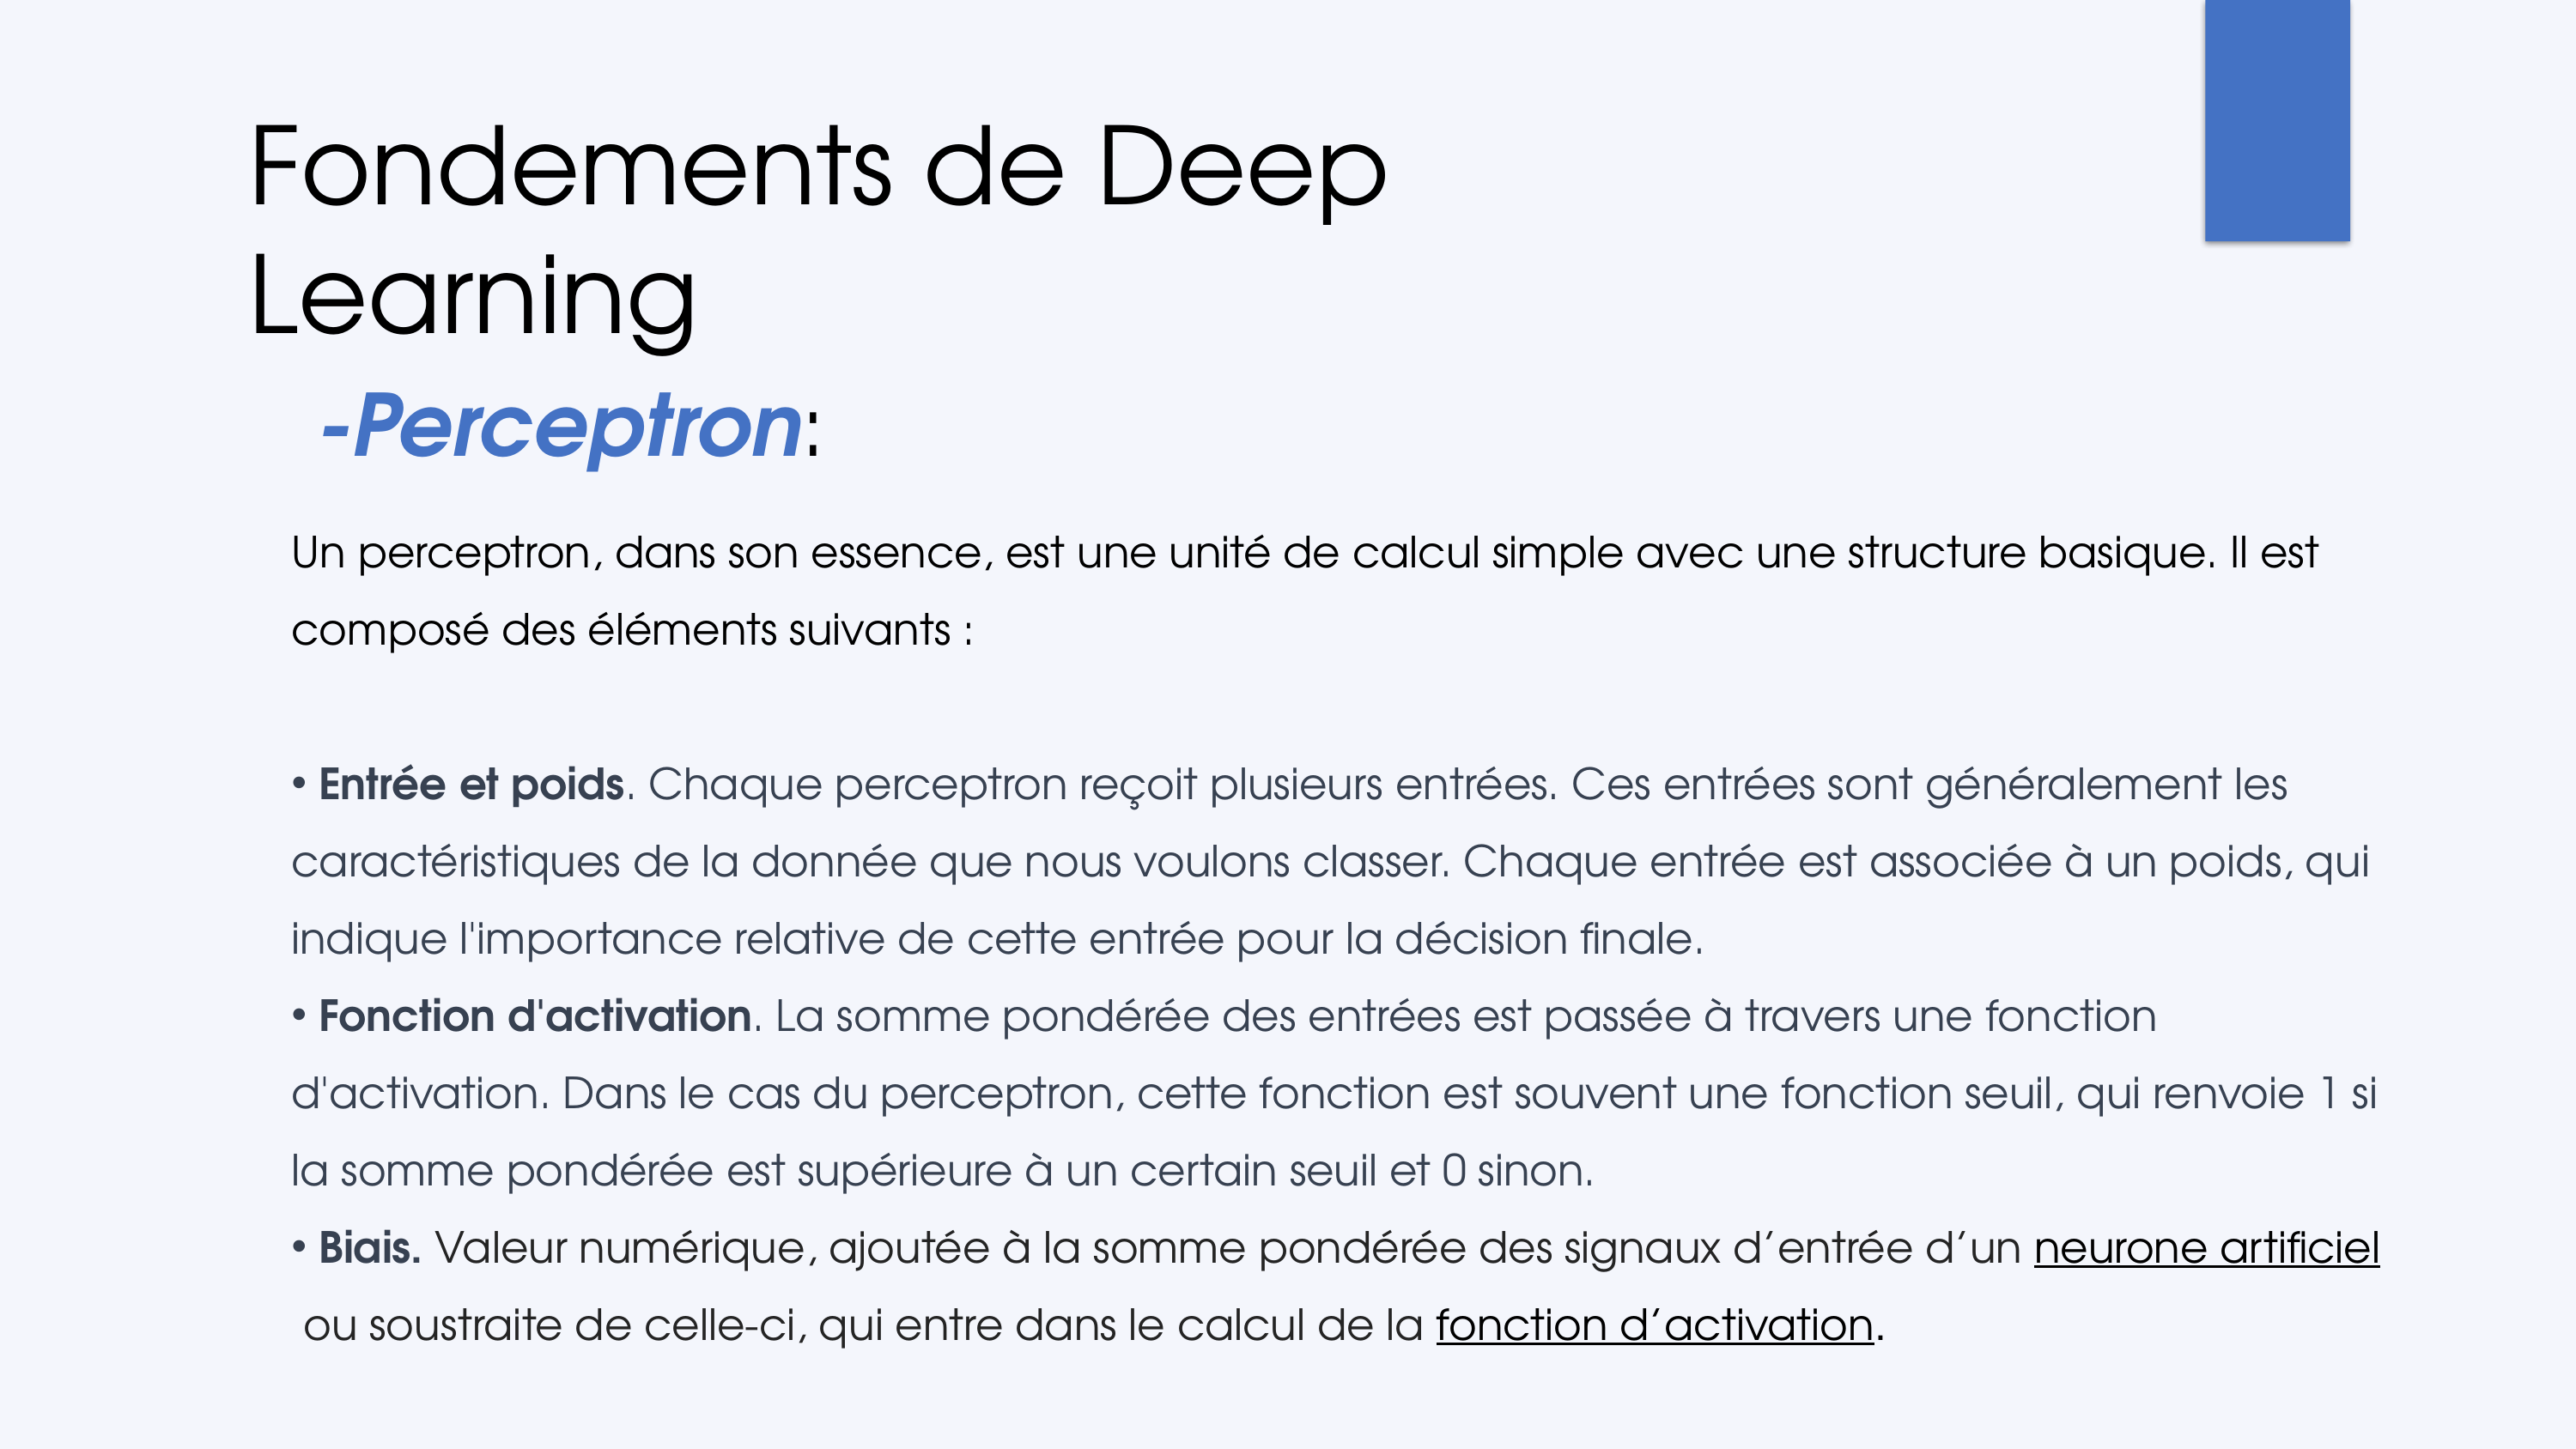

Fondements de Deep Learning
 -Perceptron:

Un perceptron, dans son essence, est une unité de calcul simple avec une structure basique. Il est composé des éléments suivants :

 Entrée et poids. Chaque perceptron reçoit plusieurs entrées. Ces entrées sont généralement les caractéristiques de la donnée que nous voulons classer. Chaque entrée est associée à un poids, qui indique l'importance relative de cette entrée pour la décision finale.
 Fonction d'activation. La somme pondérée des entrées est passée à travers une fonction d'activation. Dans le cas du perceptron, cette fonction est souvent une fonction seuil, qui renvoie 1 si la somme pondérée est supérieure à un certain seuil et 0 sinon.
 Biais. Valeur numérique, ajoutée à la somme pondérée des signaux d’entrée d’un neurone artificiel ou soustraite de celle-ci, qui entre dans le calcul de la fonction d’activation.